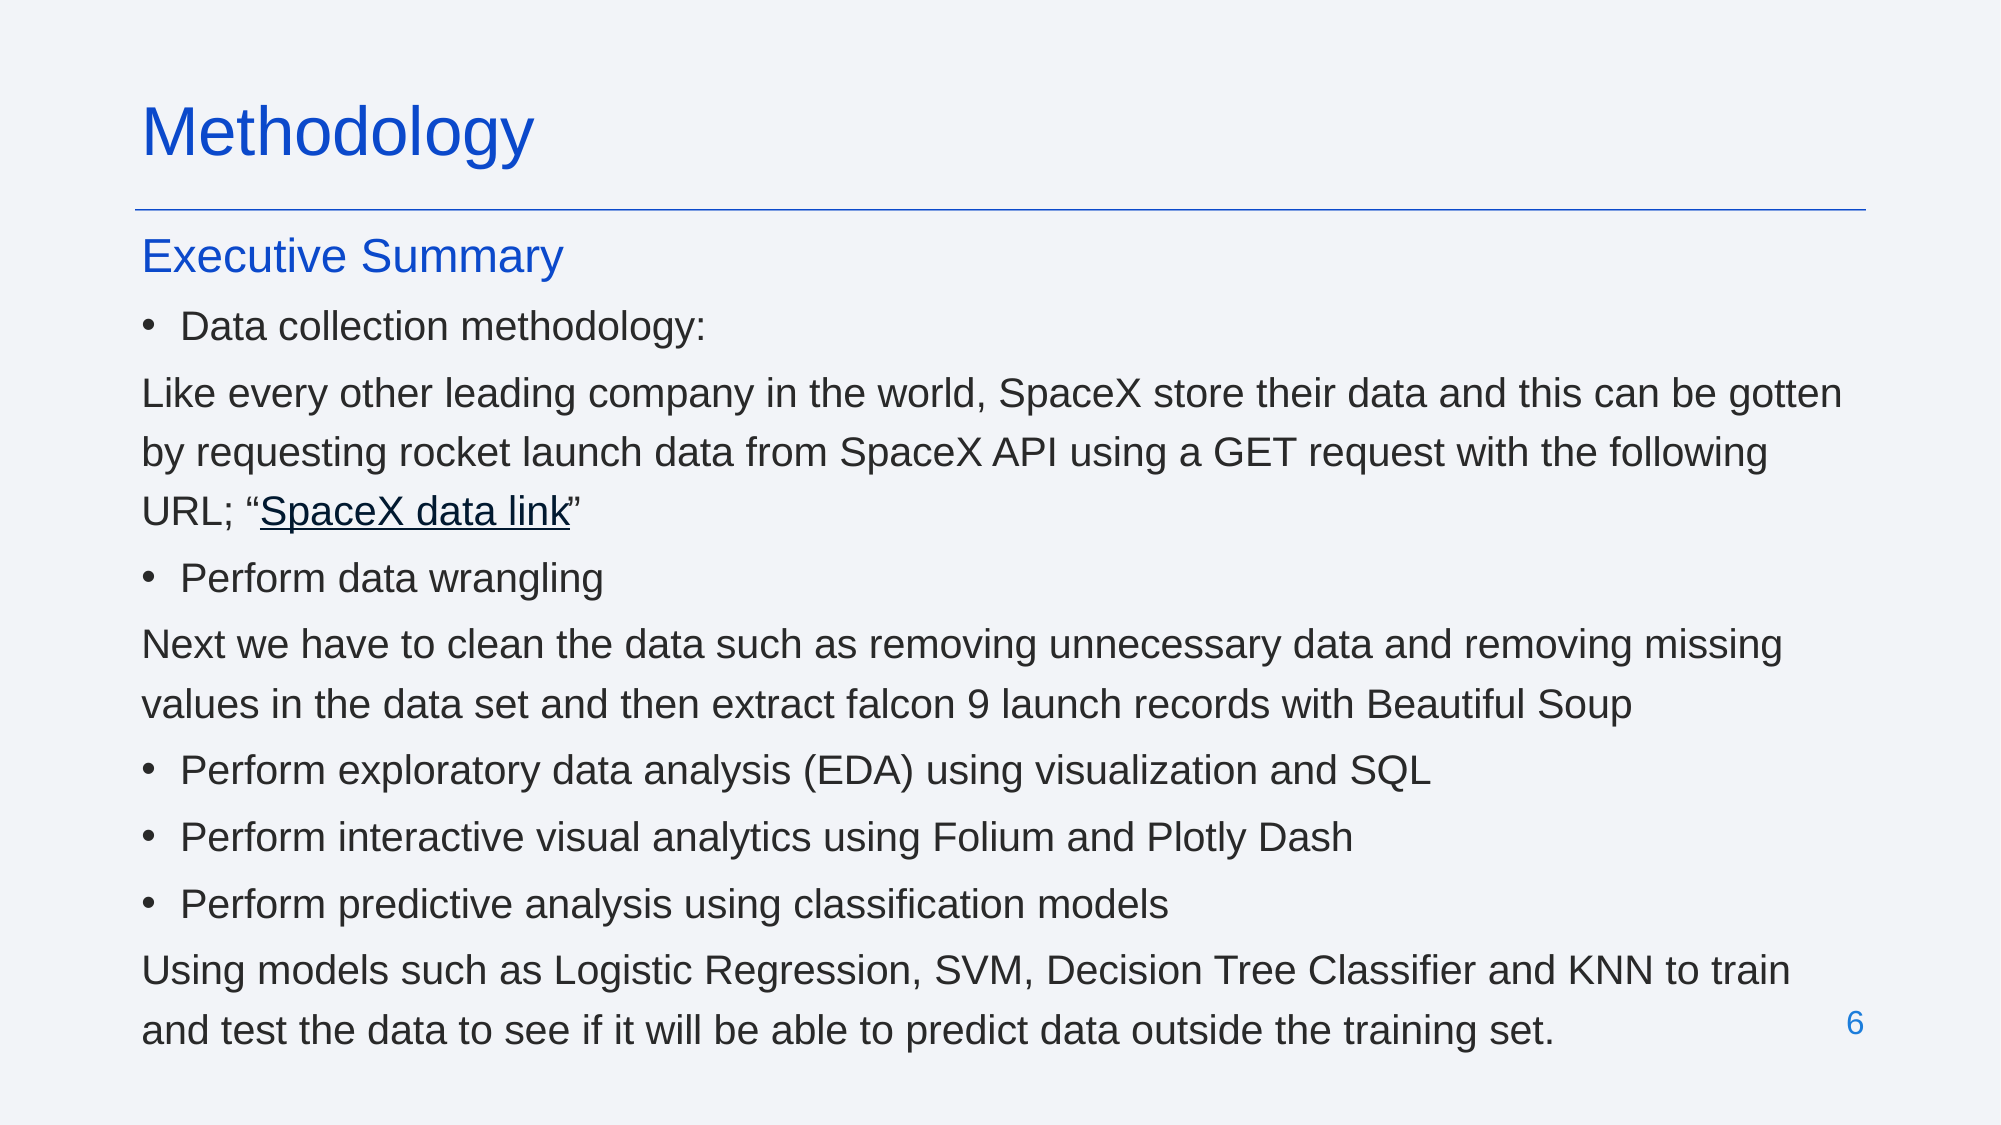

Methodology
Executive Summary
Data collection methodology:
Like every other leading company in the world, SpaceX store their data and this can be gotten by requesting rocket launch data from SpaceX API using a GET request with the following URL; “SpaceX data link”
Perform data wrangling
Next we have to clean the data such as removing unnecessary data and removing missing values in the data set and then extract falcon 9 launch records with Beautiful Soup
Perform exploratory data analysis (EDA) using visualization and SQL
Perform interactive visual analytics using Folium and Plotly Dash
Perform predictive analysis using classification models
Using models such as Logistic Regression, SVM, Decision Tree Classifier and KNN to train and test the data to see if it will be able to predict data outside the training set.

6